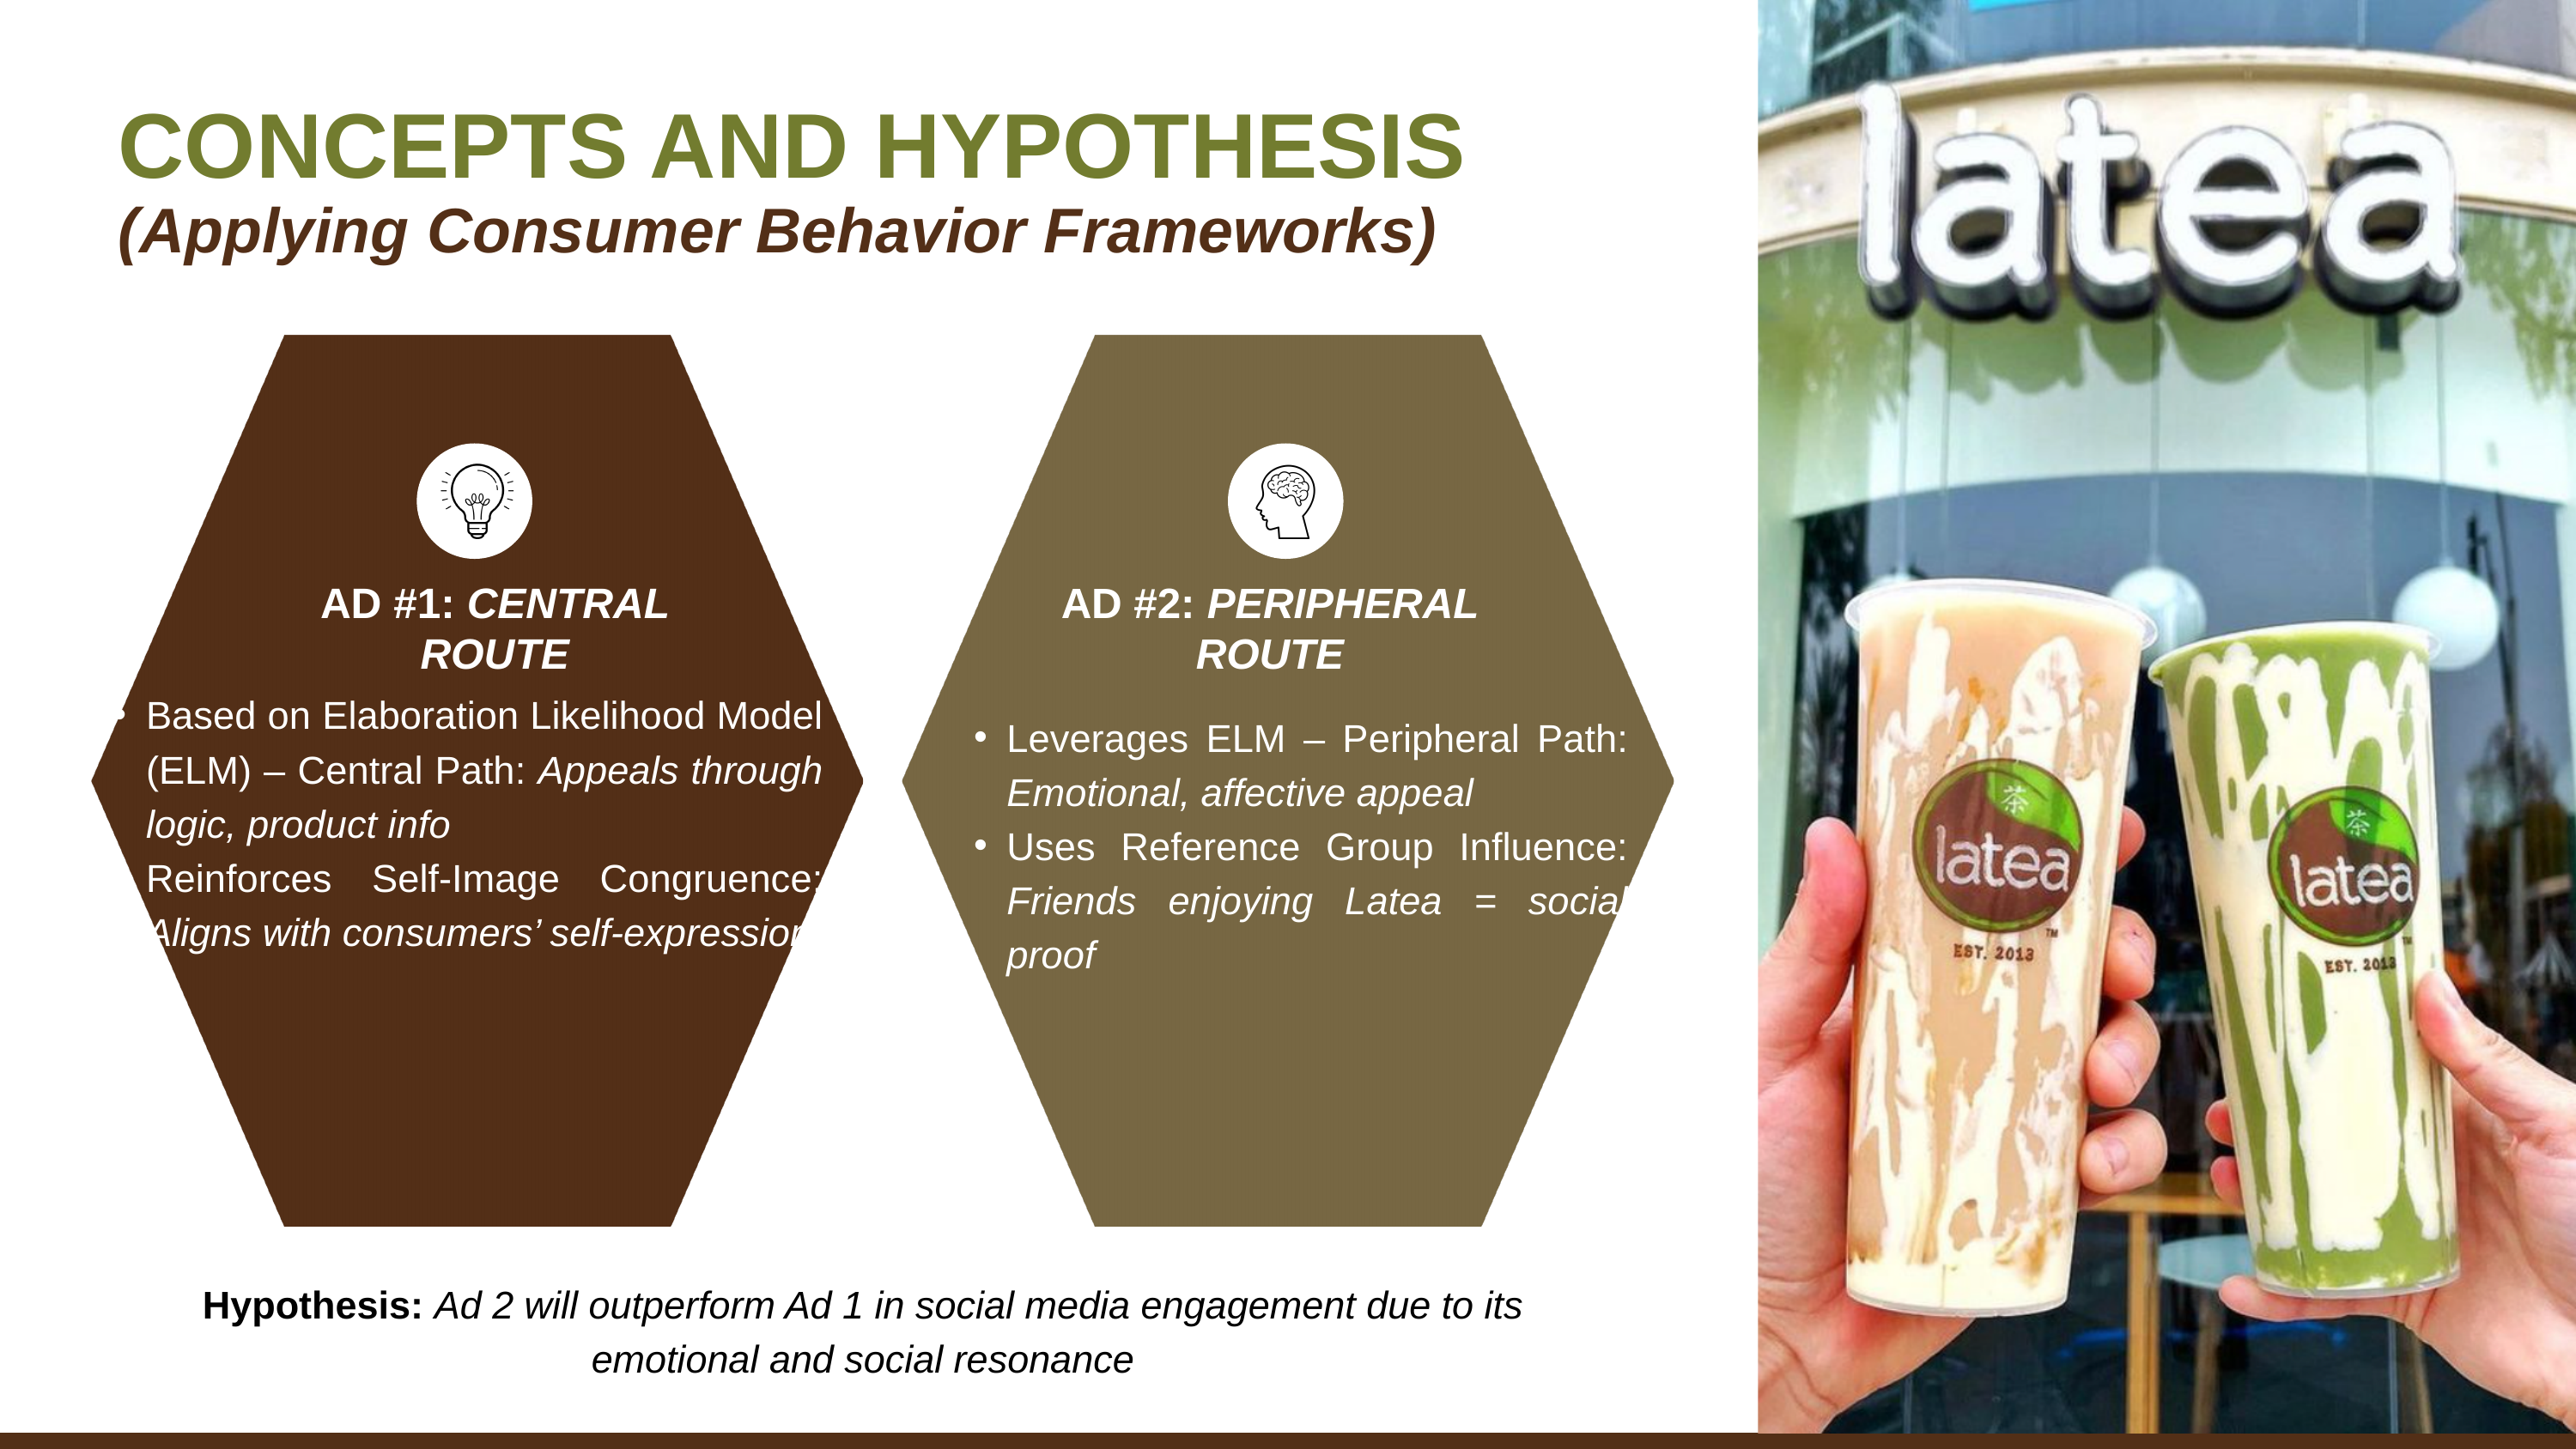

CONCEPTS AND HYPOTHESIS
(Applying Consumer Behavior Frameworks)

AD #1: CENTRAL ROUTE
Based on Elaboration Likelihood Model (ELM) – Central Path: Appeals through logic, product info
Reinforces Self-Image Congruence: Aligns with consumers’ self-expression

AD #2: PERIPHERAL ROUTE
Leverages ELM – Peripheral Path: Emotional, affective appeal
Uses Reference Group Influence: Friends enjoying Latea = social proof

Hypothesis: Ad 2 will outperform Ad 1 in social media engagement due to its emotional and social resonance